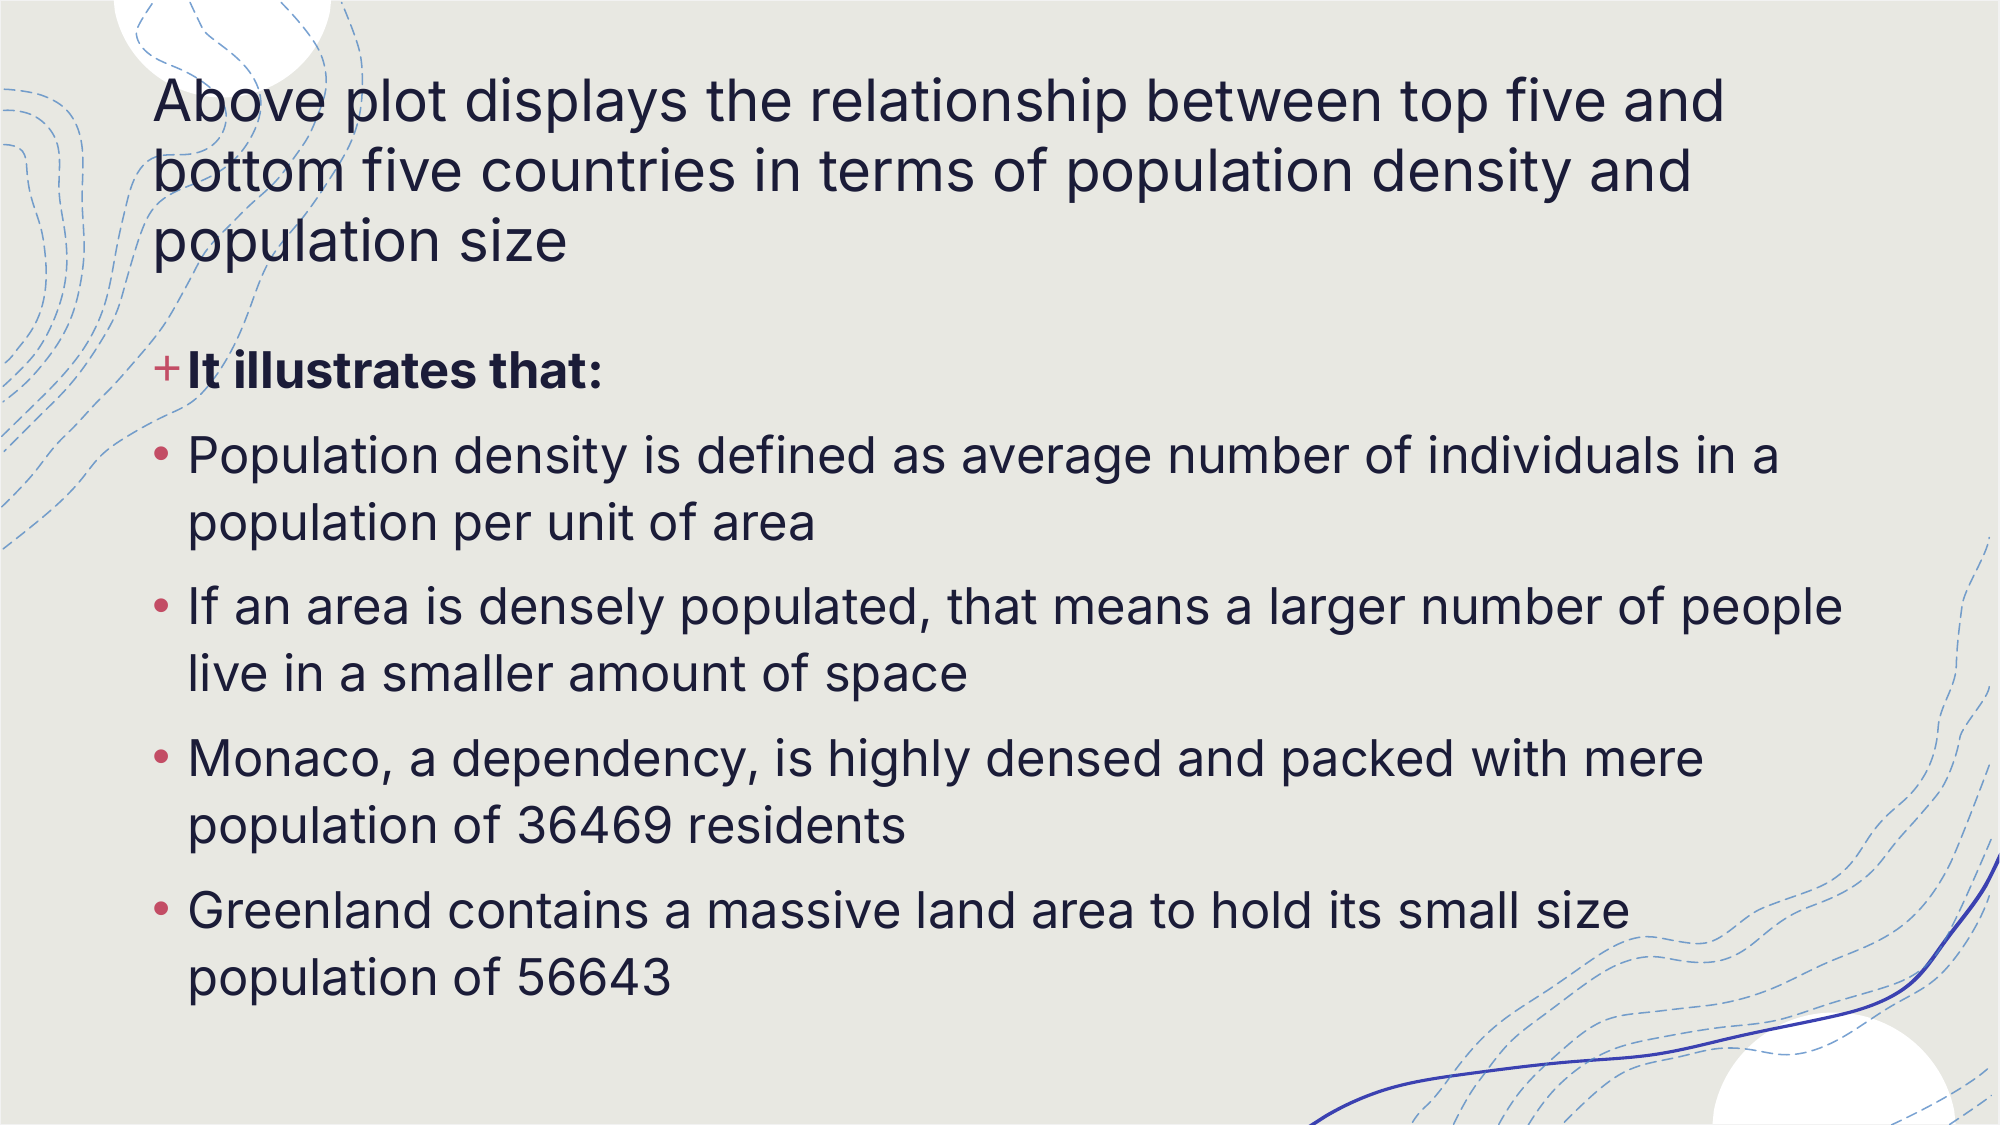

# Above plot displays the relationship between top five and bottom five countries in terms of population density and population size
It illustrates that:
Population density is defined as average number of individuals in a population per unit of area
If an area is densely populated, that means a larger number of people live in a smaller amount of space
Monaco, a dependency, is highly densed and packed with mere population of 36469 residents
Greenland contains a massive land area to hold its small size population of 56643